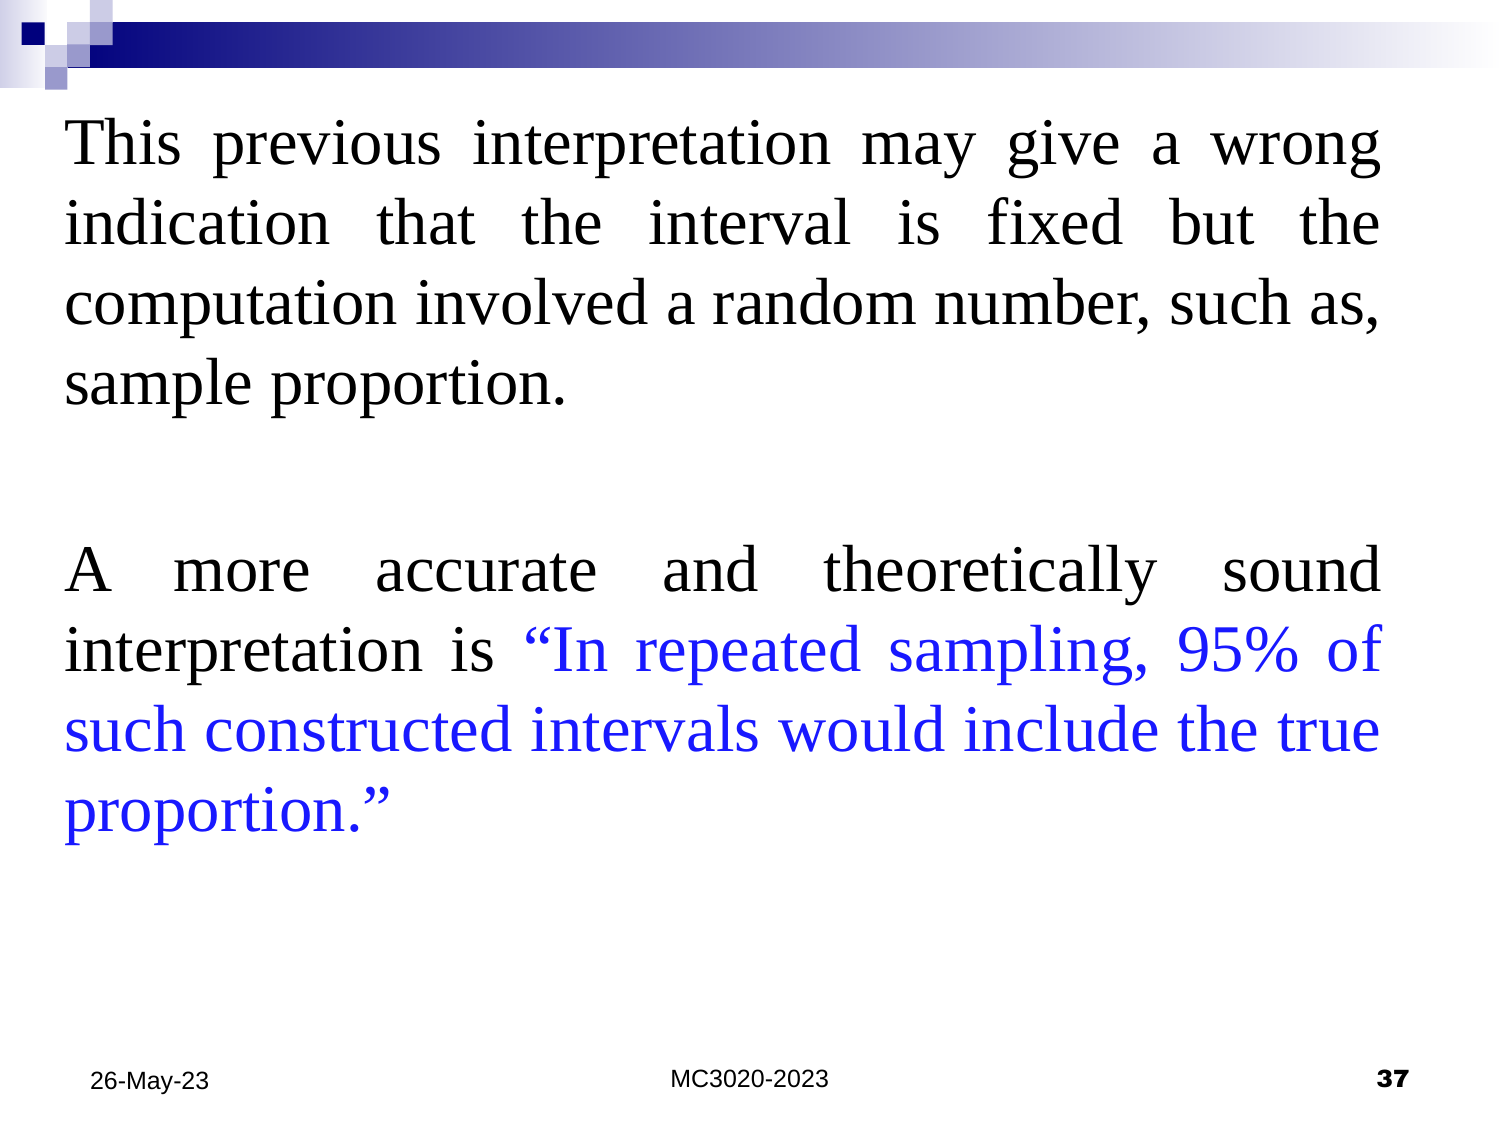

This previous interpretation may give a wrong indication that the interval is fixed but the computation involved a random number, such as, sample proportion.

A more accurate and theoretically sound interpretation is “In repeated sampling, 95% of such constructed intervals would include the true proportion.”
26-May-23
MC3020-2023
37